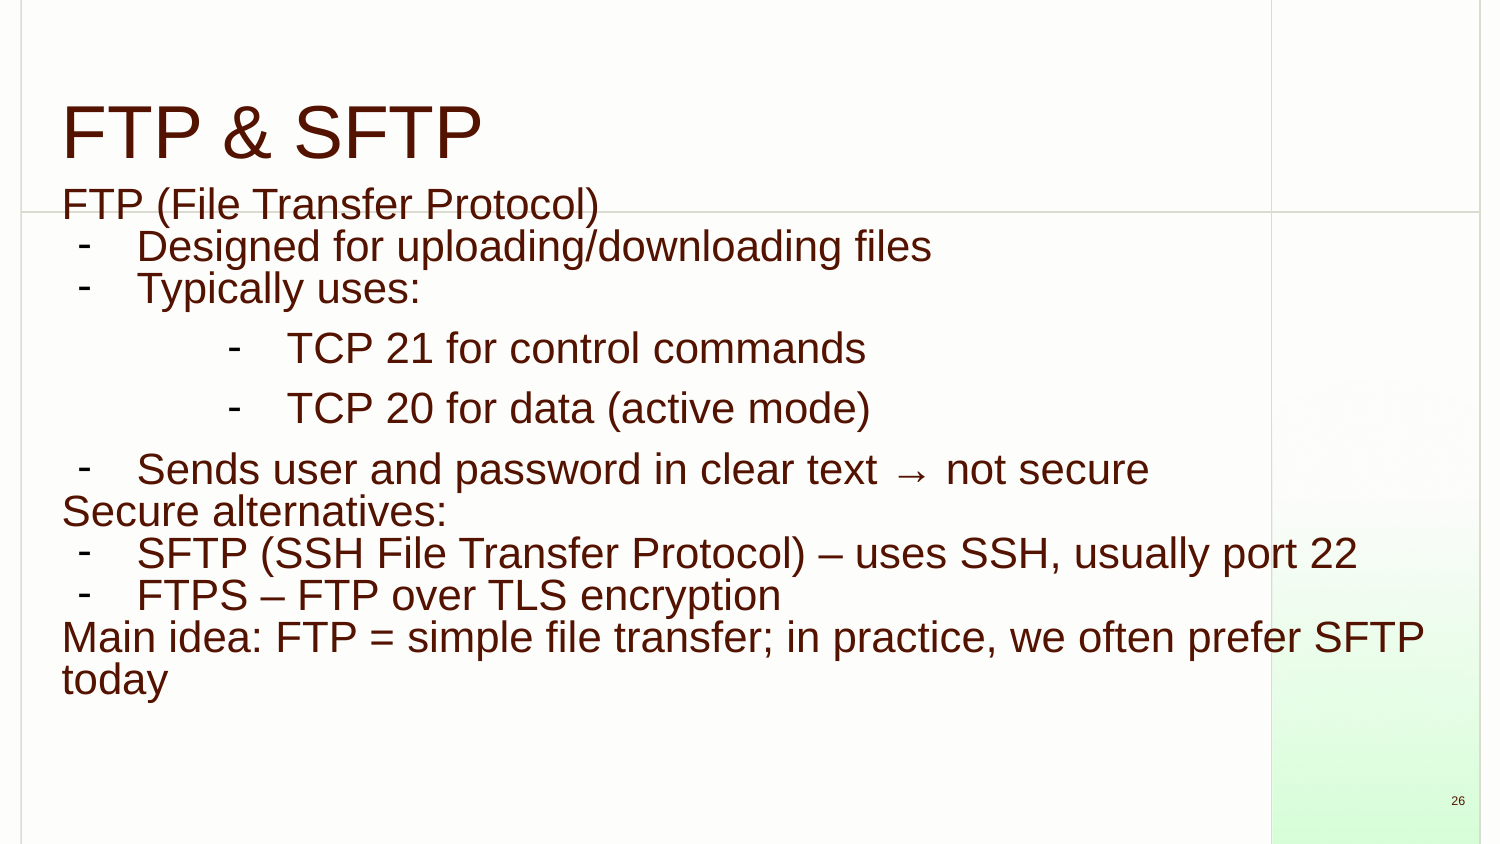

# FTP & SFTP
FTP (File Transfer Protocol)
Designed for uploading/downloading files
Typically uses:
TCP 21 for control commands
TCP 20 for data (active mode)
Sends user and password in clear text → not secure
Secure alternatives:
SFTP (SSH File Transfer Protocol) – uses SSH, usually port 22
FTPS – FTP over TLS encryption
Main idea: FTP = simple file transfer; in practice, we often prefer SFTP today
26